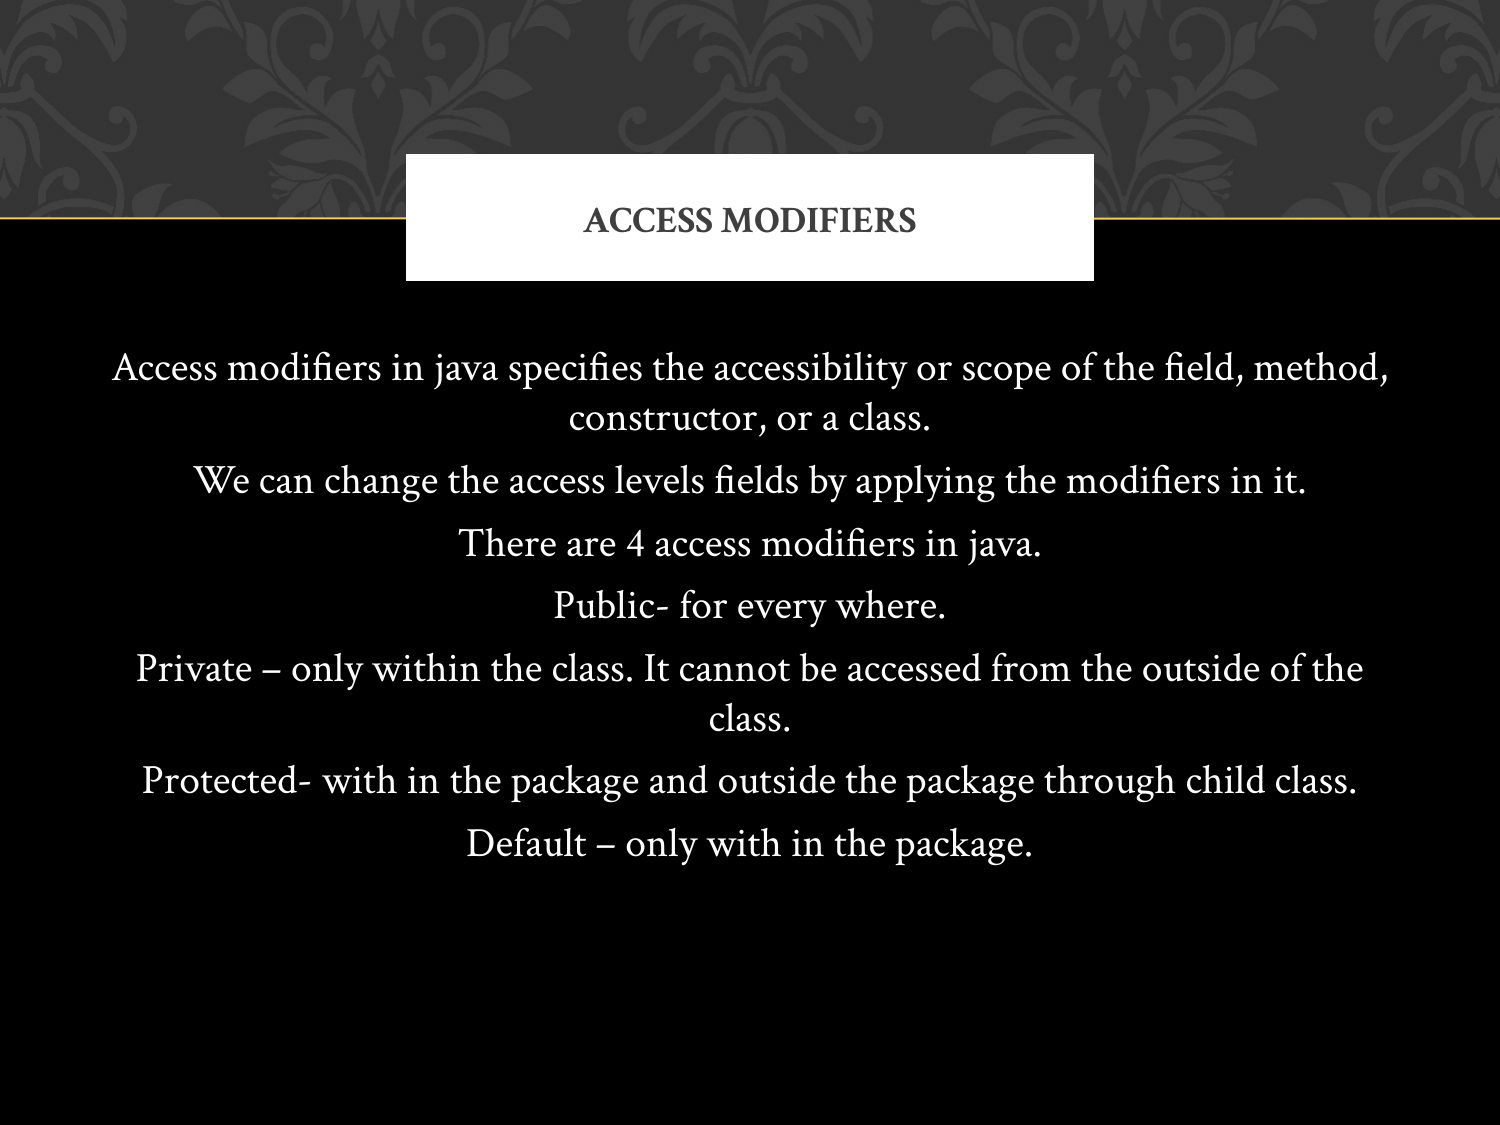

# ACCESS MODIFIERS
Access modifiers in java specifies the accessibility or scope of the field, method, constructor, or a class.
We can change the access levels fields by applying the modifiers in it.
There are 4 access modifiers in java.
Public- for every where.
Private – only within the class. It cannot be accessed from the outside of the class.
Protected- with in the package and outside the package through child class.
Default – only with in the package.